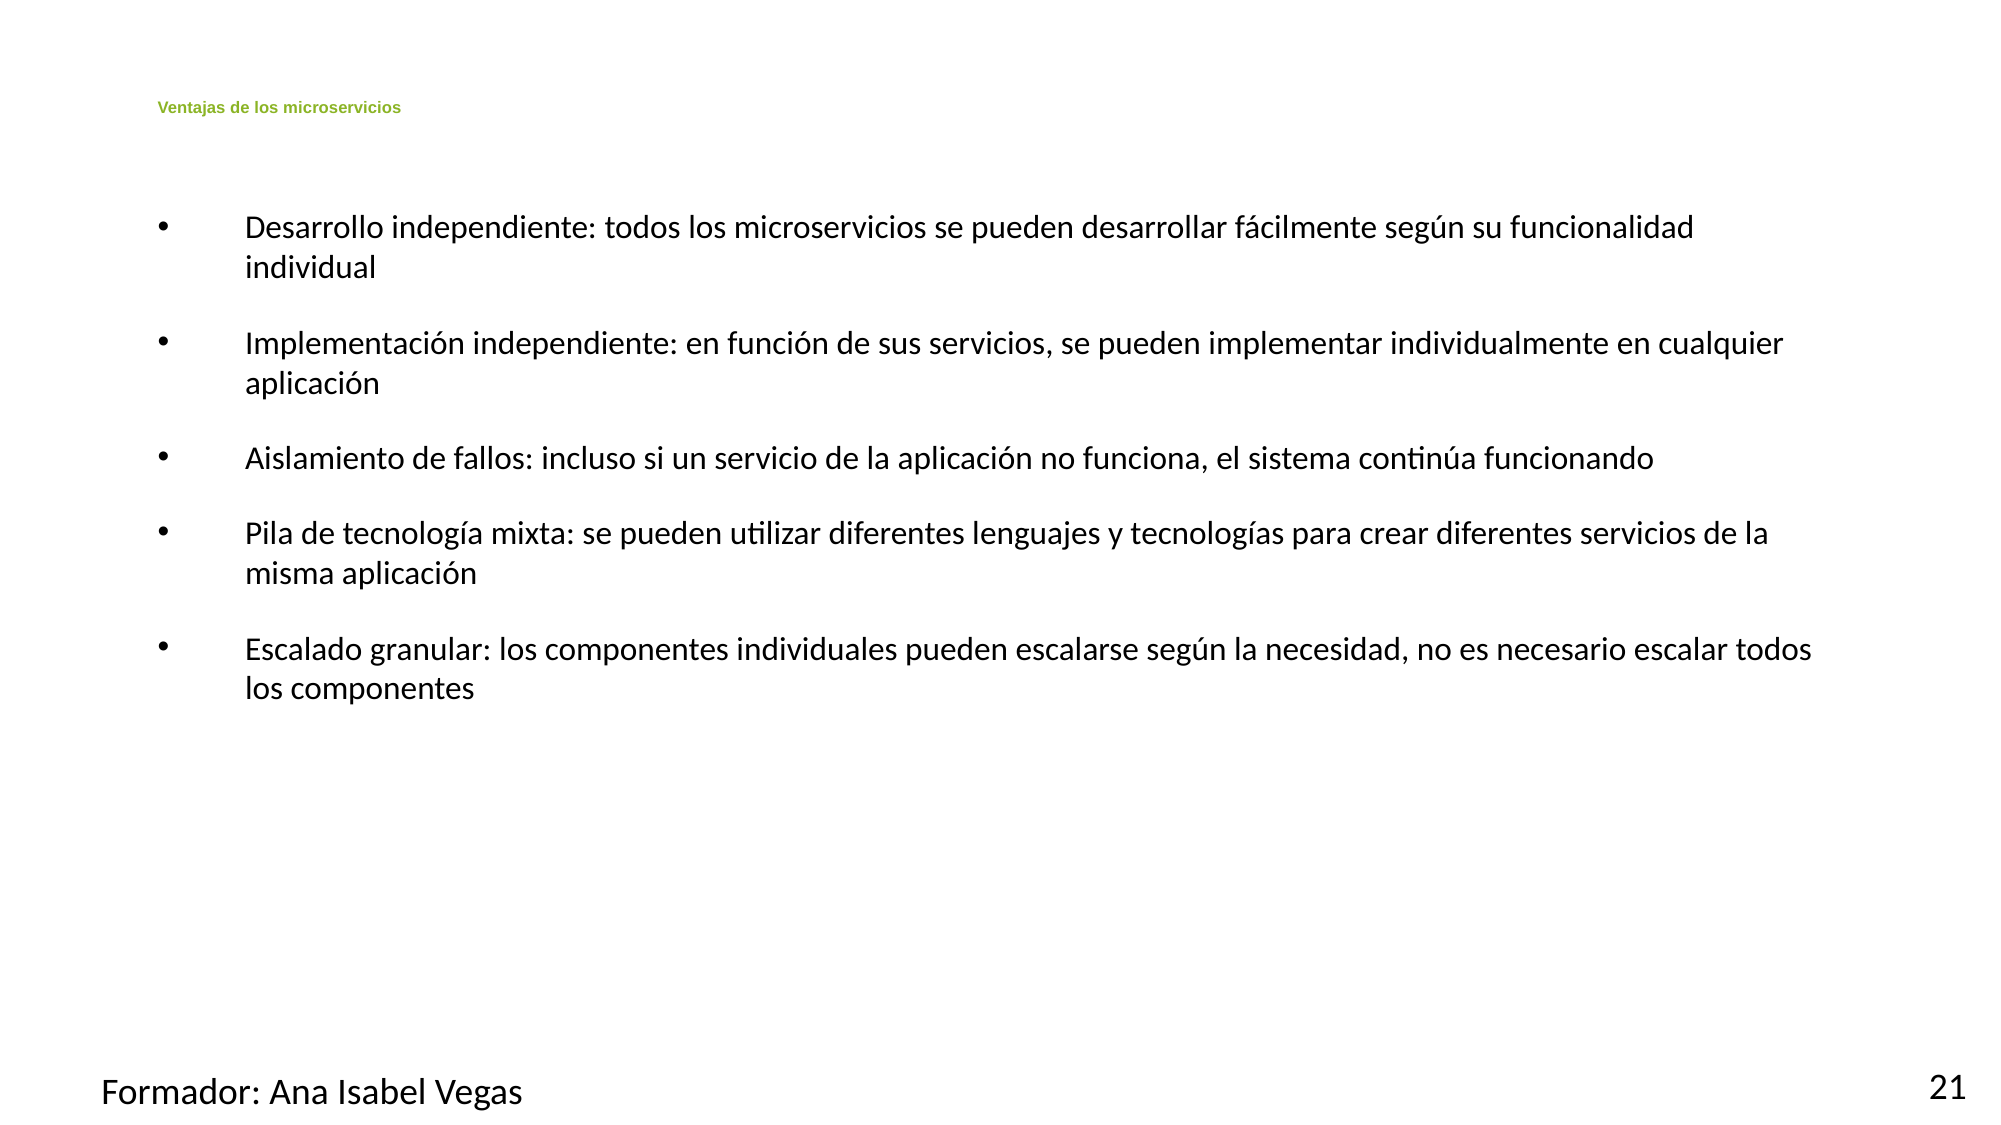

# Ventajas de los microservicios

Desarrollo independiente: todos los microservicios se pueden desarrollar fácilmente según su funcionalidad individual
Implementación independiente: en función de sus servicios, se pueden implementar individualmente en cualquier aplicación
Aislamiento de fallos: incluso si un servicio de la aplicación no funciona, el sistema continúa funcionando
Pila de tecnología mixta: se pueden utilizar diferentes lenguajes y tecnologías para crear diferentes servicios de la misma aplicación
Escalado granular: los componentes individuales pueden escalarse según la necesidad, no es necesario escalar todos los componentes

21
Formador: Ana Isabel Vegas